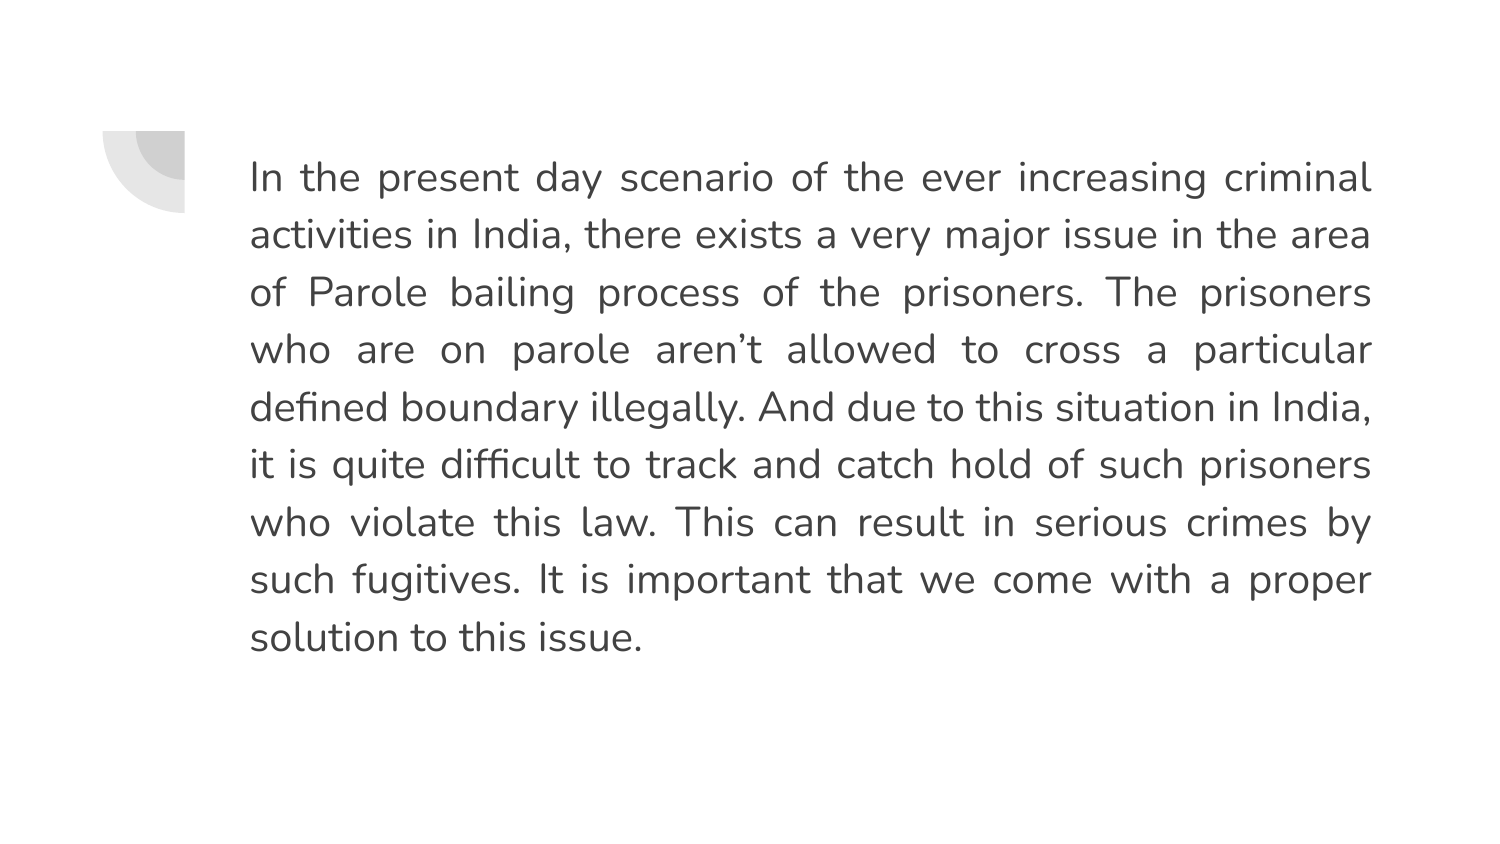

In the present day scenario of the ever increasing criminal activities in India, there exists a very major issue in the area of Parole bailing process of the prisoners. The prisoners who are on parole aren’t allowed to cross a particular defined boundary illegally. And due to this situation in India, it is quite difficult to track and catch hold of such prisoners who violate this law. This can result in serious crimes by such fugitives. It is important that we come with a proper solution to this issue.